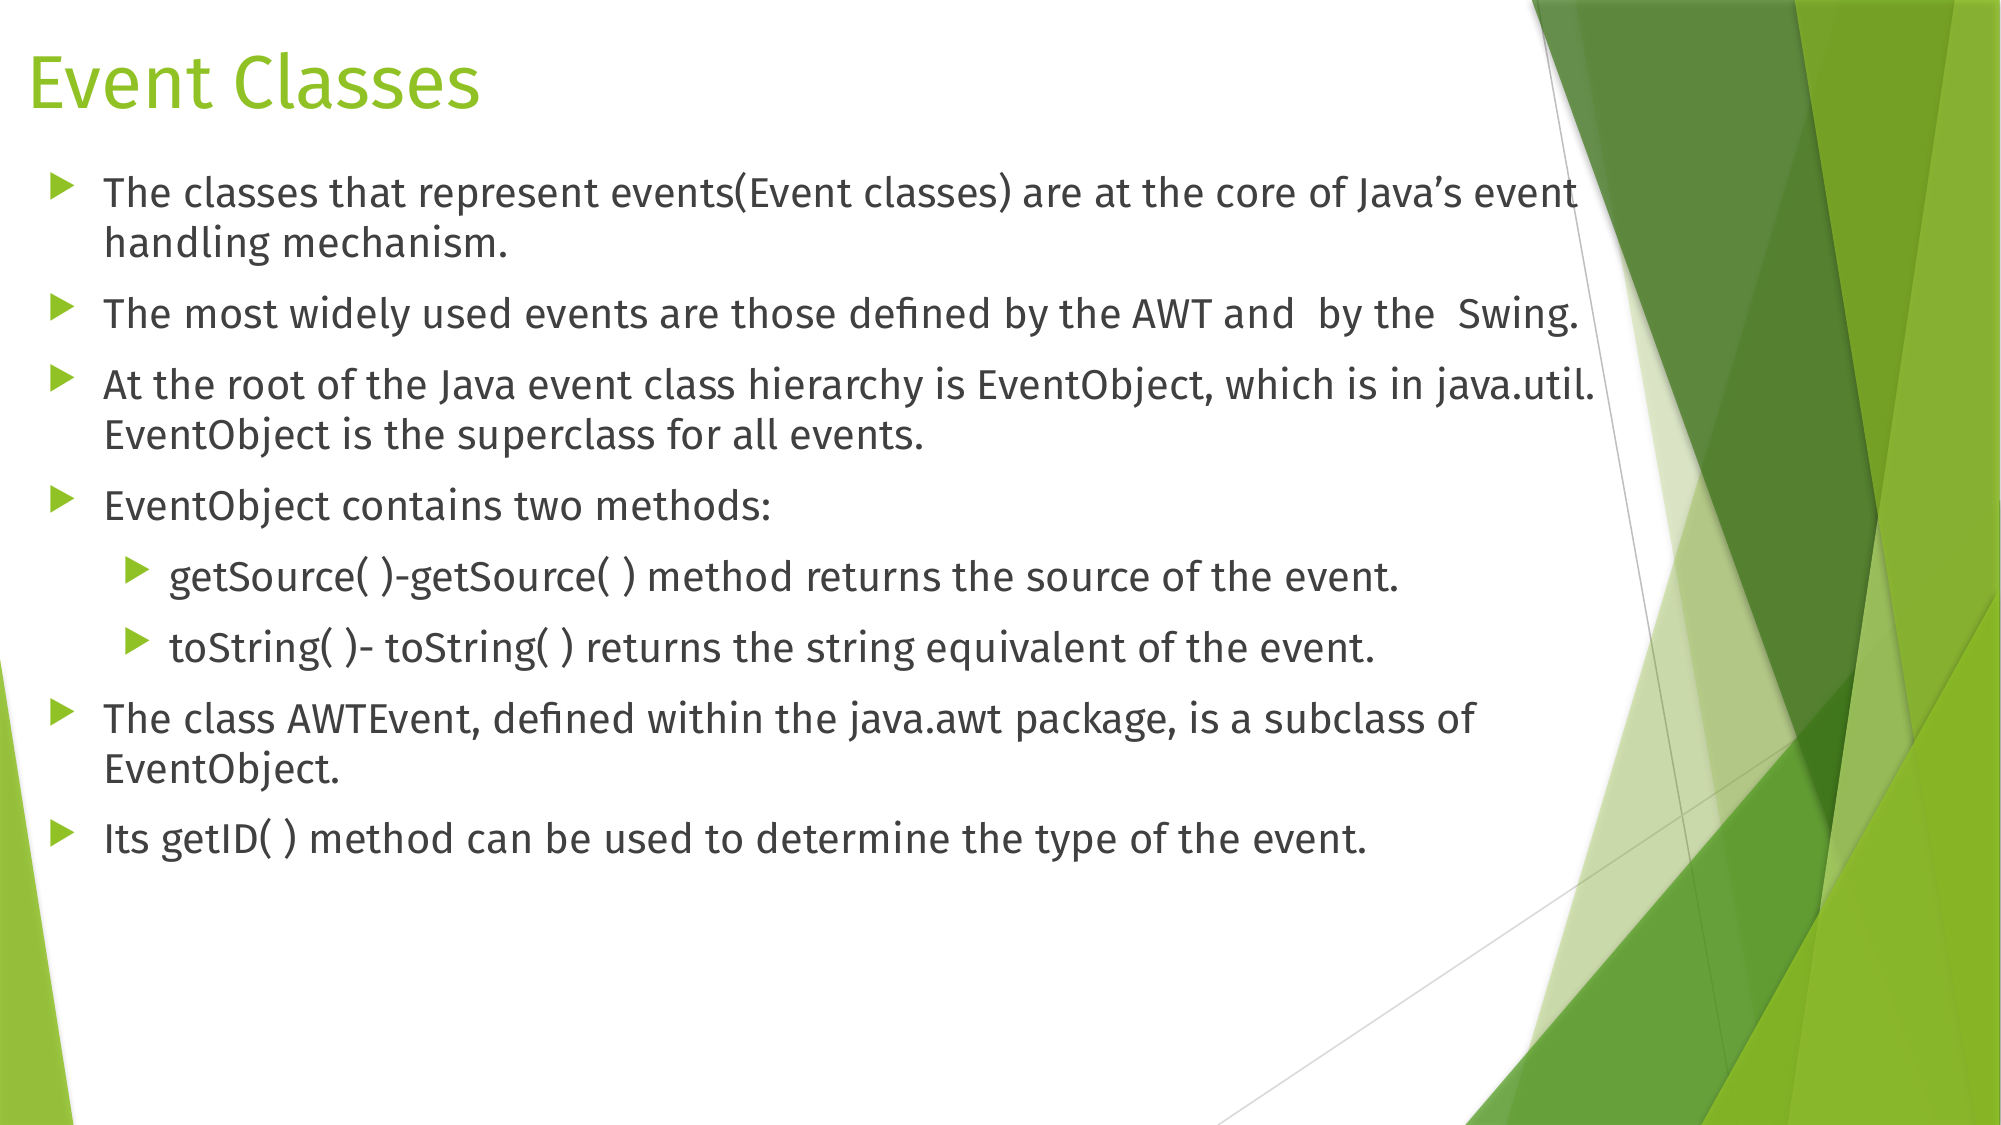

# Event Classes
The classes that represent events(Event classes) are at the core of Java’s event handling mechanism.
The most widely used events are those defined by the AWT and  by the  Swing.
At the root of the Java event class hierarchy is EventObject, which is in java.util. EventObject is the superclass for all events.
EventObject contains two methods:
getSource( )-getSource( ) method returns the source of the event.
toString( )- toString( ) returns the string equivalent of the event.
The class AWTEvent, defined within the java.awt package, is a subclass of EventObject.
Its getID( ) method can be used to determine the type of the event.